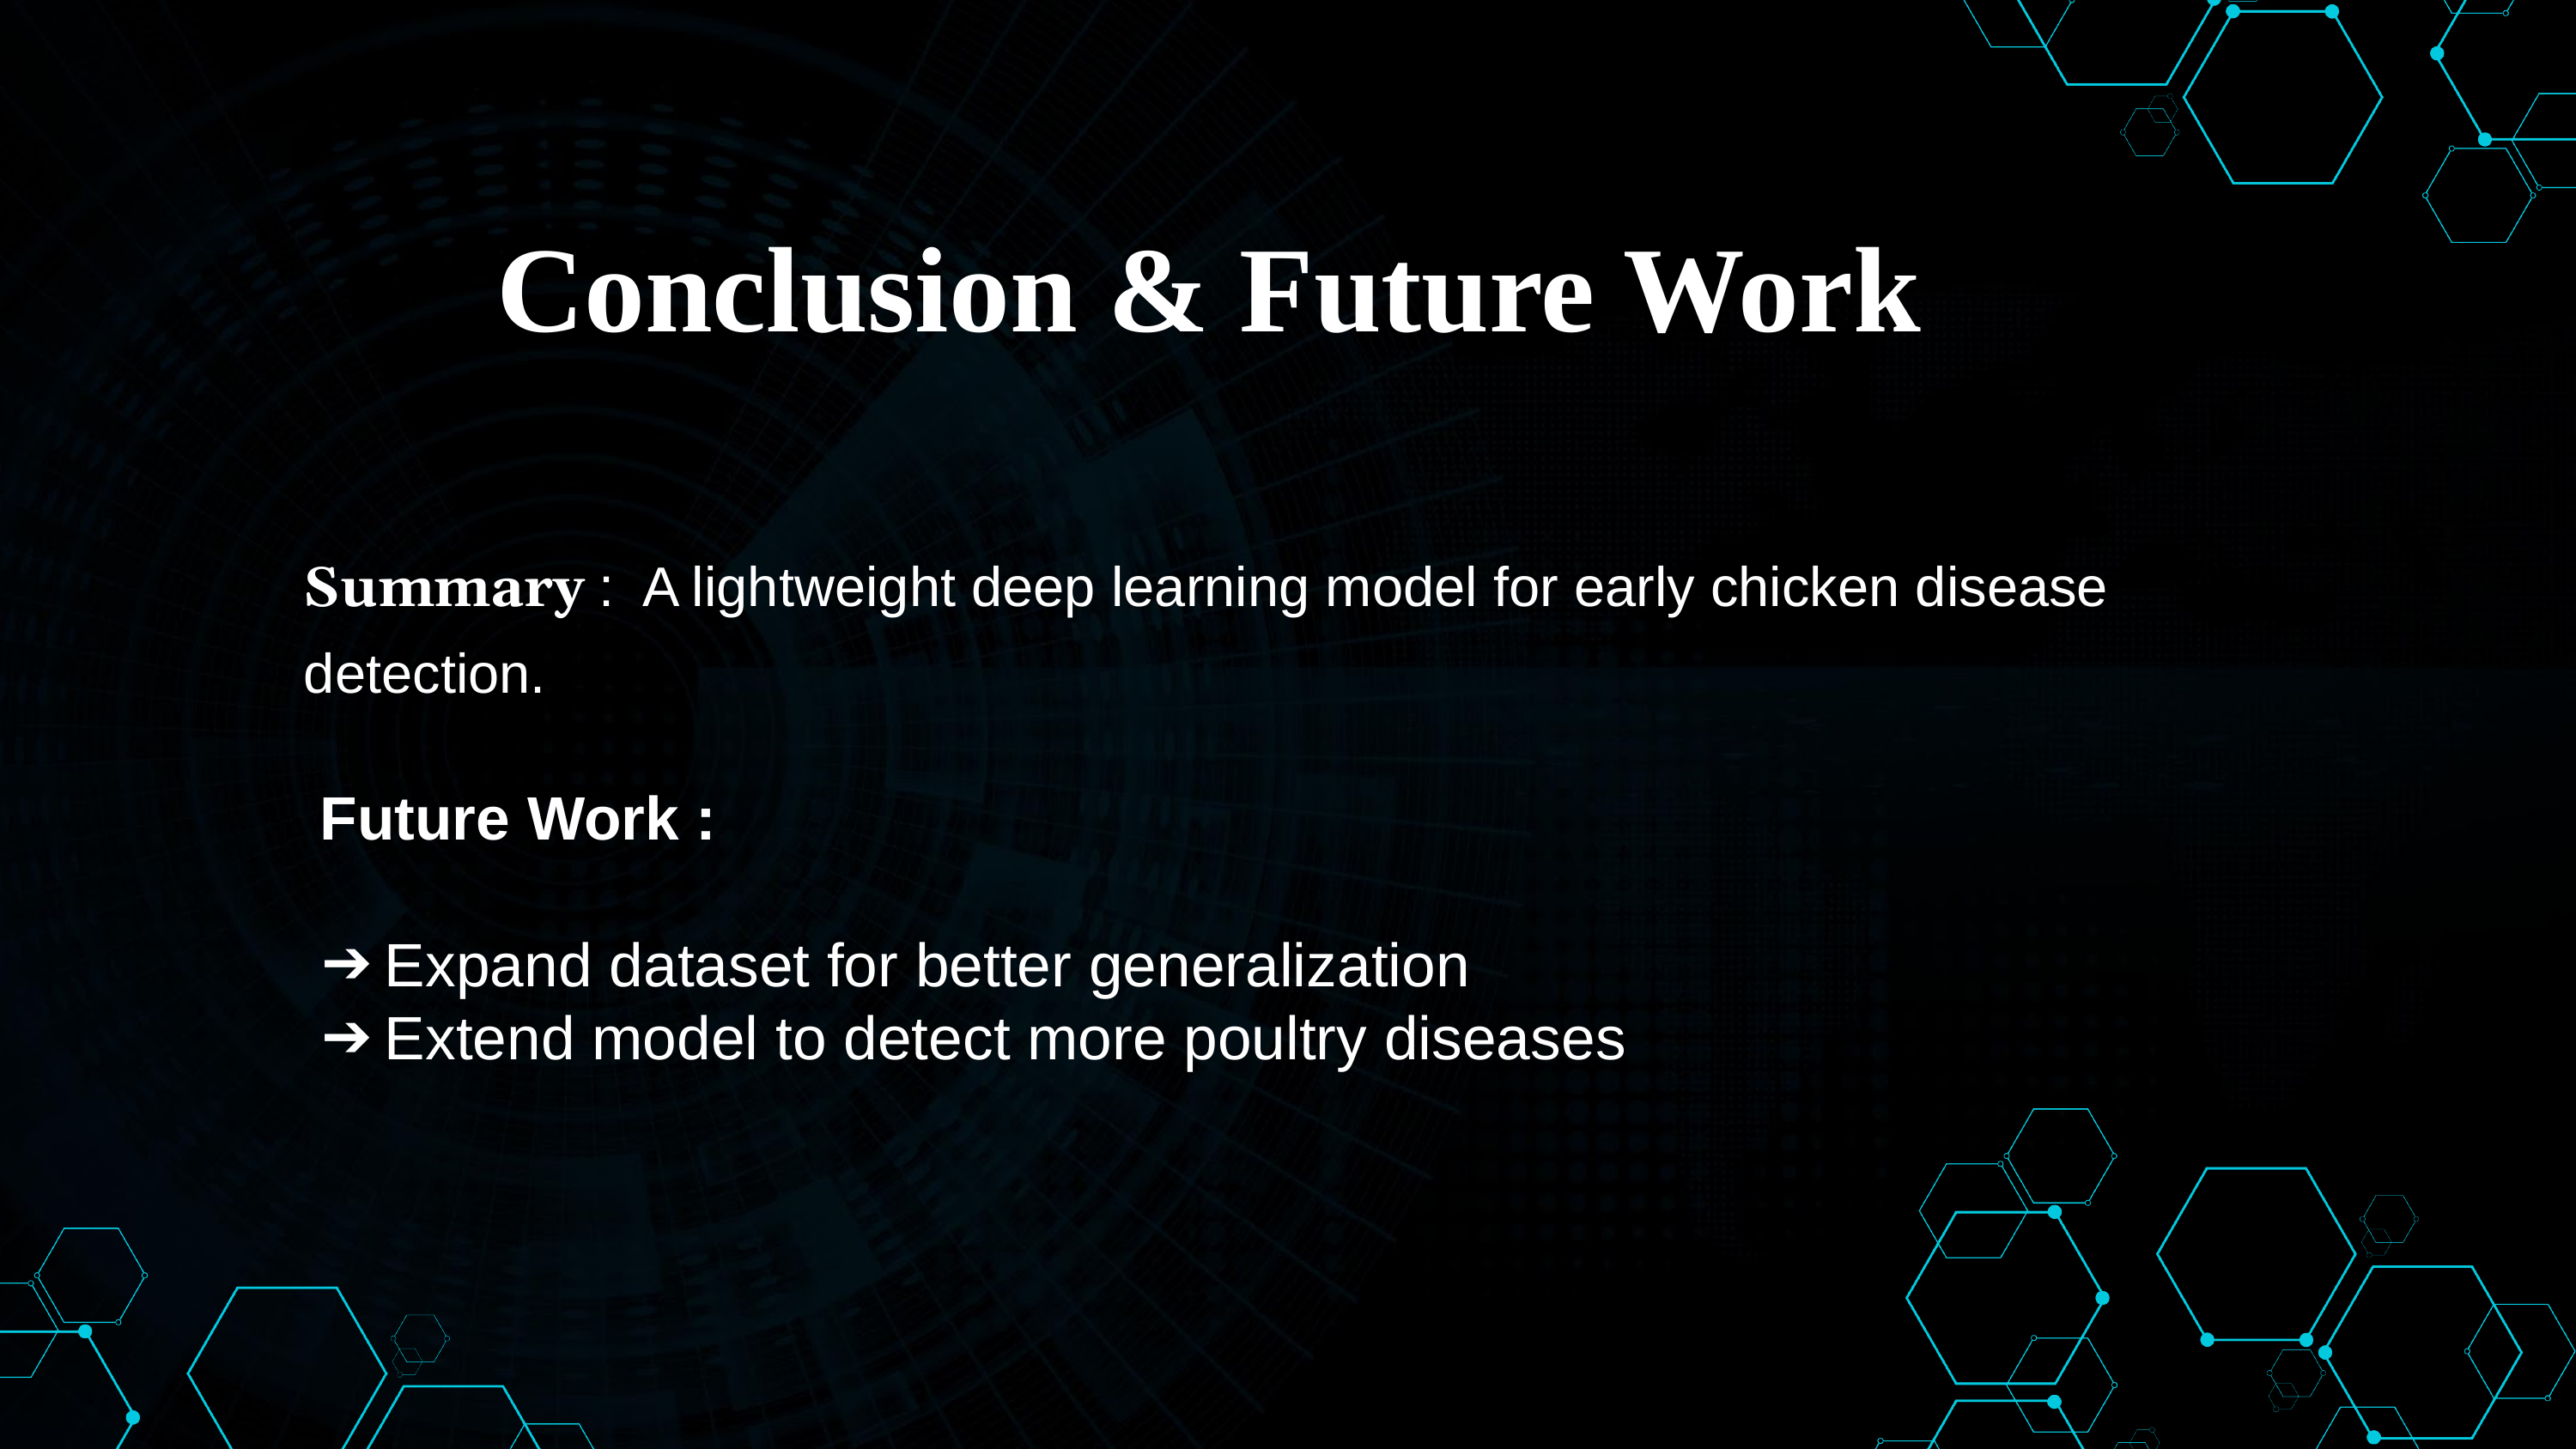

Conclusion & Future Work
Summary :  A lightweight deep learning model for early chicken disease detection.
Future Work :

Expand dataset for better generalization
Extend model to detect more poultry diseases